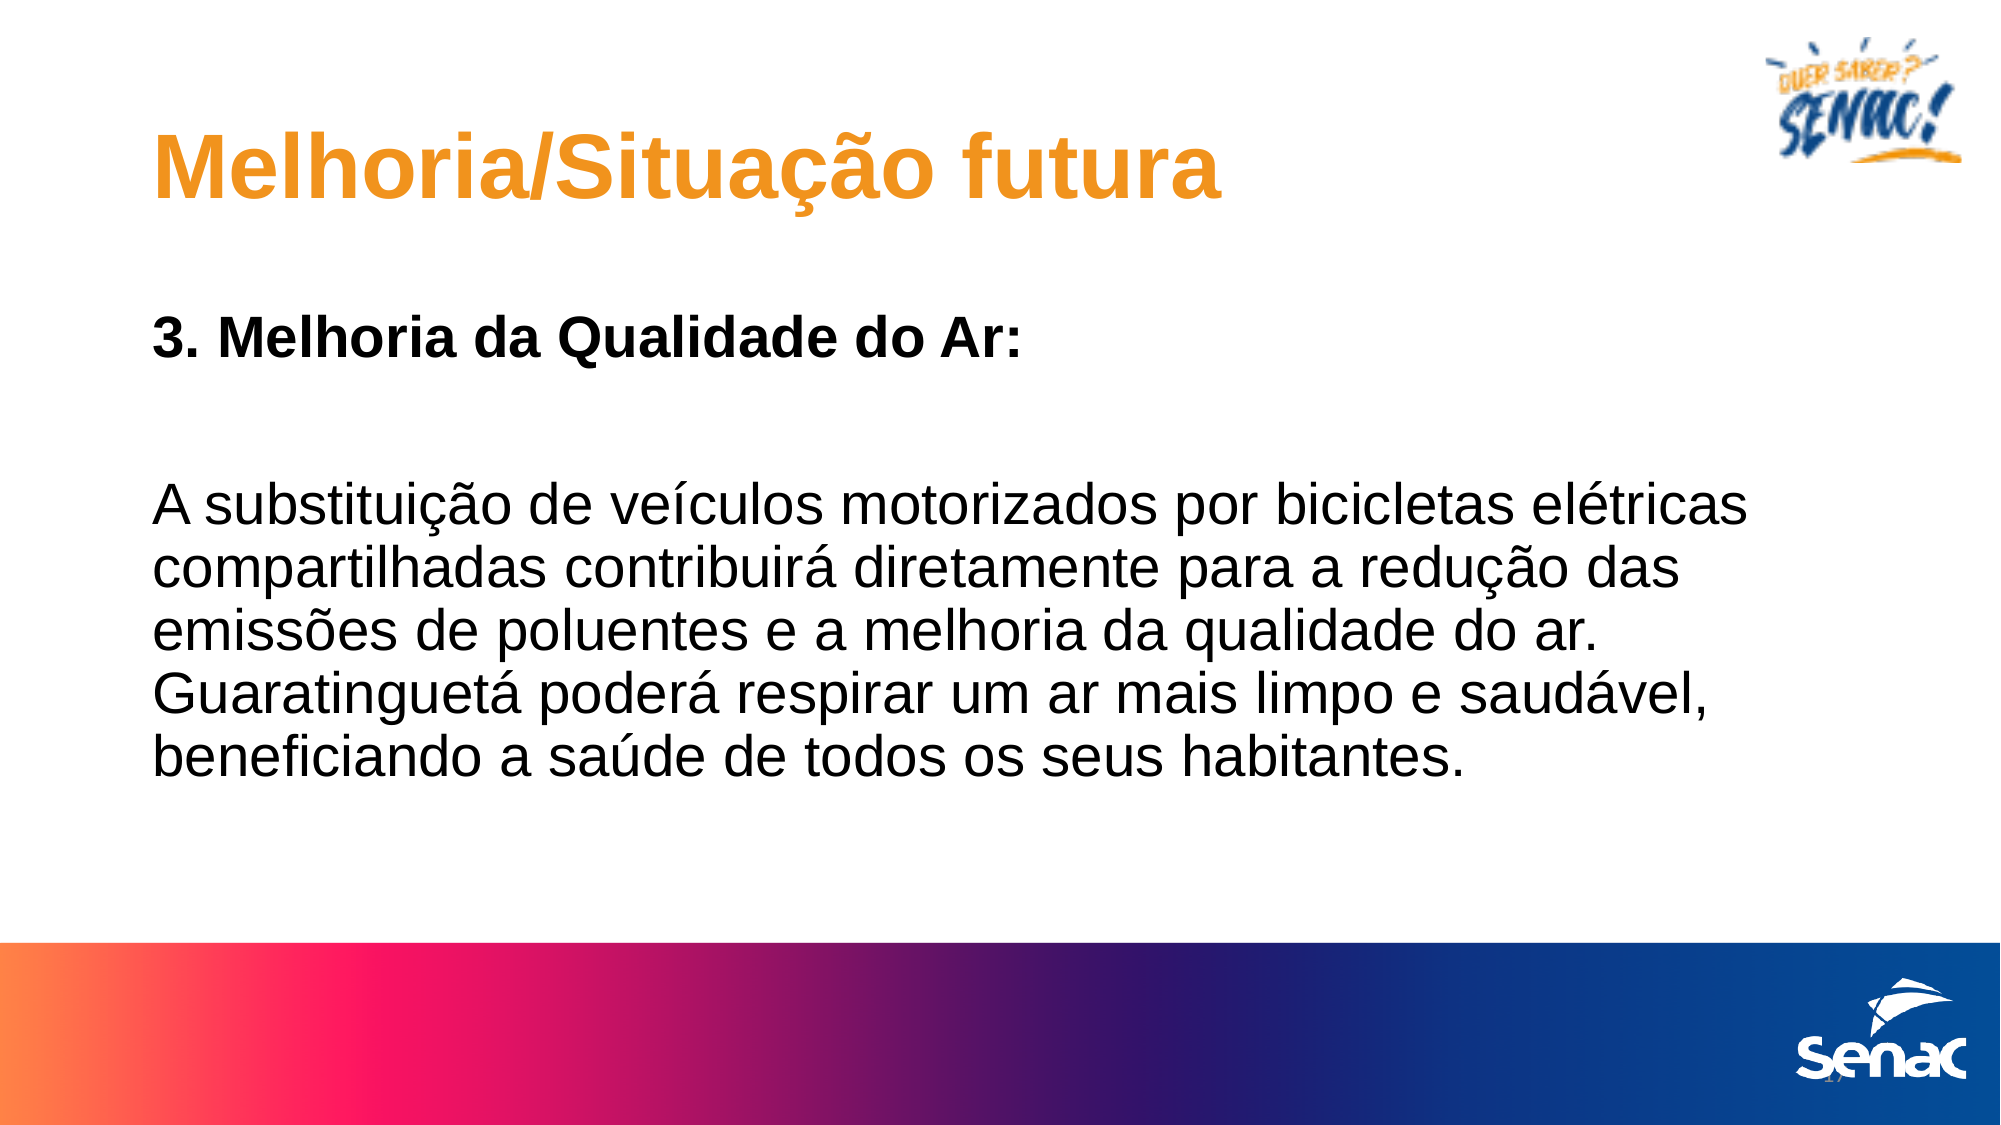

# Melhoria/Situação futura
3. Melhoria da Qualidade do Ar:

A substituição de veículos motorizados por bicicletas elétricas compartilhadas contribuirá diretamente para a redução das emissões de poluentes e a melhoria da qualidade do ar. Guaratinguetá poderá respirar um ar mais limpo e saudável, beneficiando a saúde de todos os seus habitantes.
17